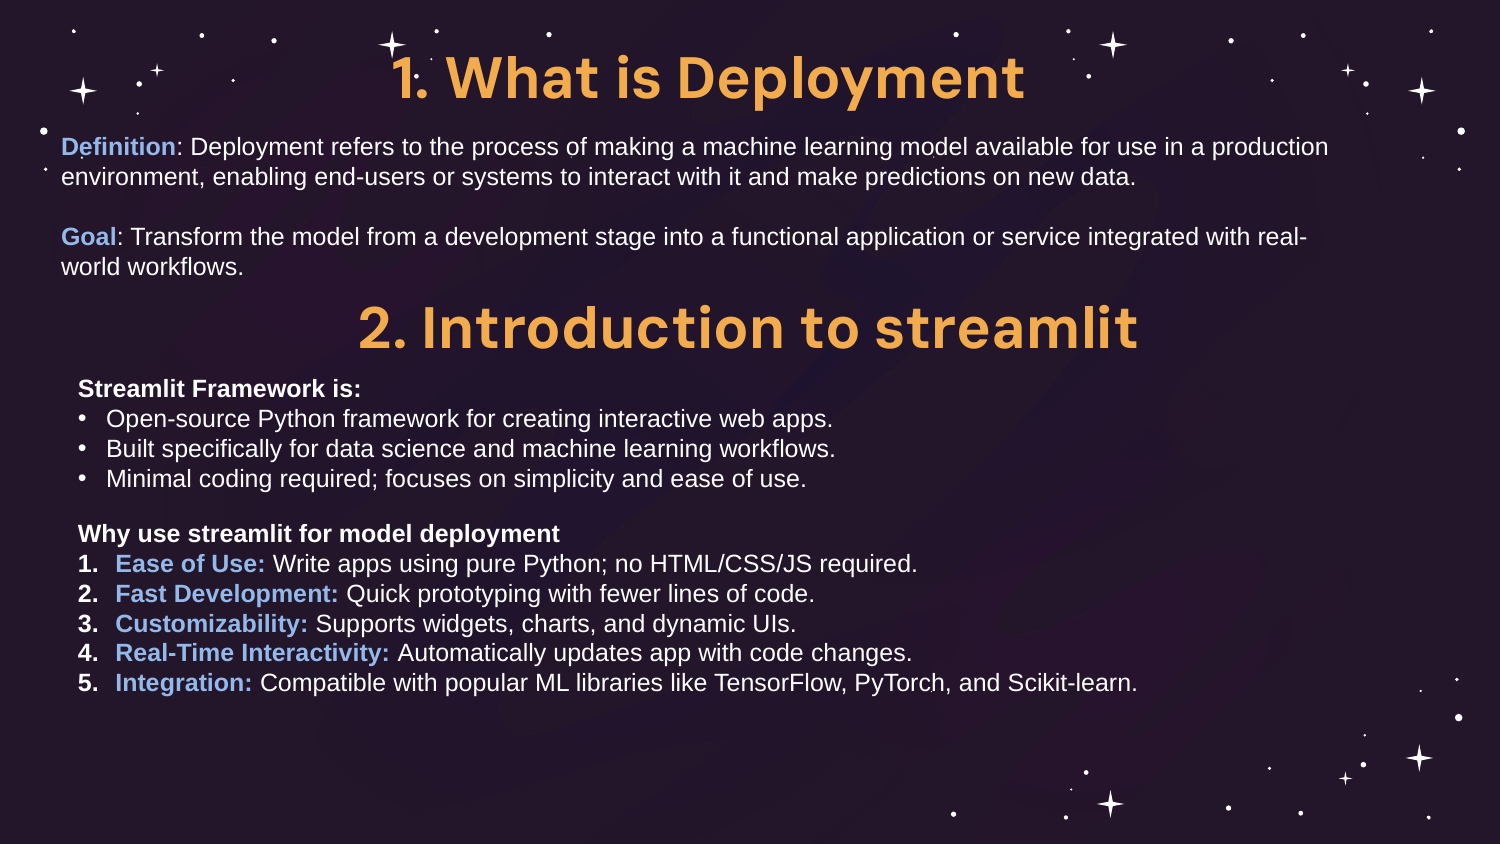

1. What is Deployment
Definition: Deployment refers to the process of making a machine learning model available for use in a production environment, enabling end-users or systems to interact with it and make predictions on new data.

Goal: Transform the model from a development stage into a functional application or service integrated with real-world workflows.
2. Introduction to streamlit
Streamlit Framework is:
Open-source Python framework for creating interactive web apps.
Built specifically for data science and machine learning workflows.
Minimal coding required; focuses on simplicity and ease of use.
Why use streamlit for model deployment
Ease of Use: Write apps using pure Python; no HTML/CSS/JS required.
Fast Development: Quick prototyping with fewer lines of code.
Customizability: Supports widgets, charts, and dynamic UIs.
Real-Time Interactivity: Automatically updates app with code changes.
Integration: Compatible with popular ML libraries like TensorFlow, PyTorch, and Scikit-learn.